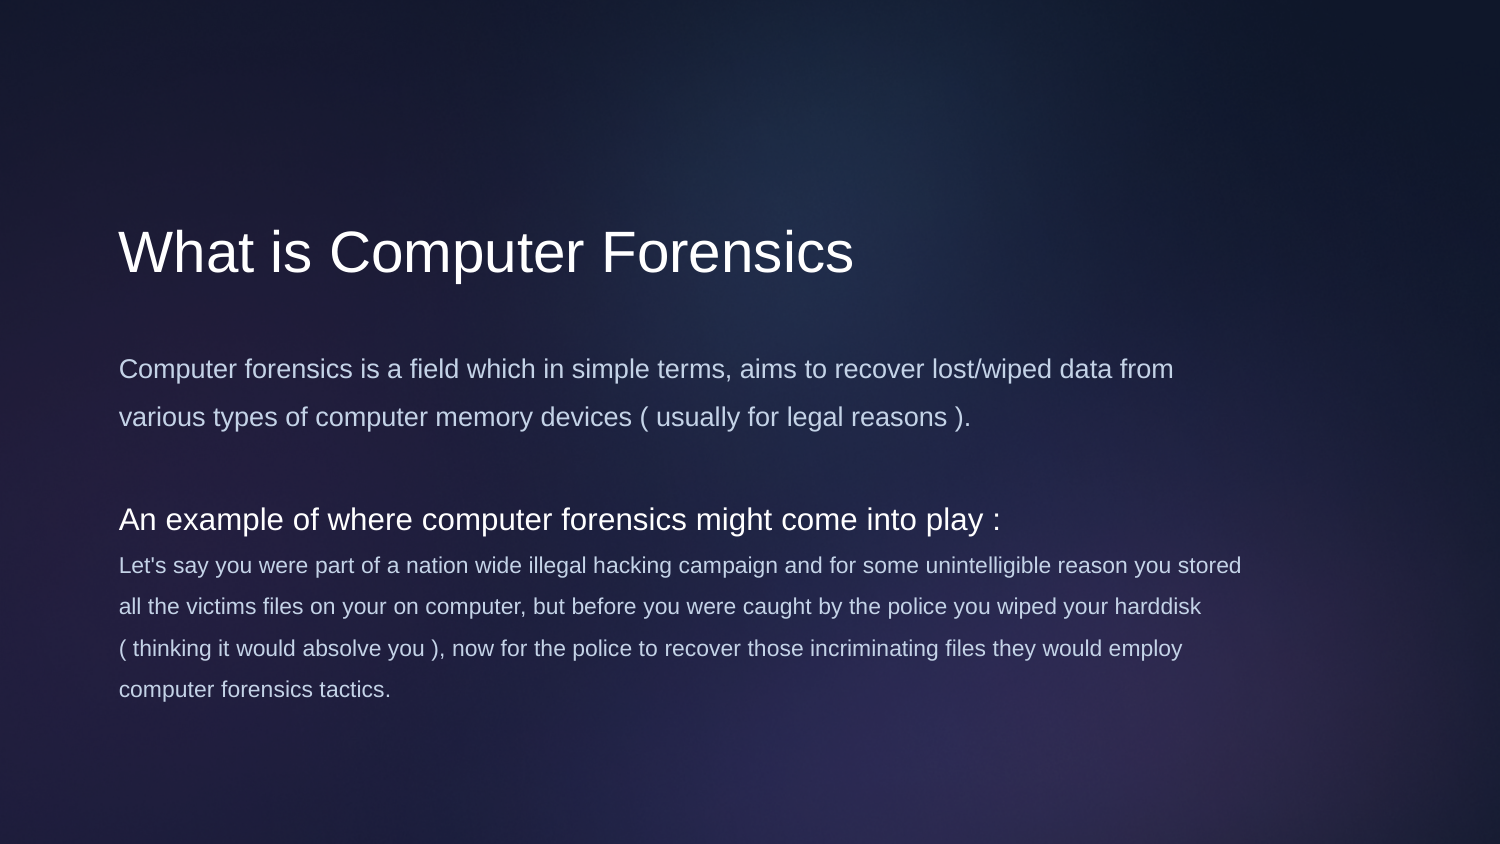

# What is Computer Forensics
Computer forensics is a field which in simple terms, aims to recover lost/wiped data from various types of computer memory devices ( usually for legal reasons ).

An example of where computer forensics might come into play :
Let's say you were part of a nation wide illegal hacking campaign and for some unintelligible reason you stored all the victims files on your on computer, but before you were caught by the police you wiped your harddisk ( thinking it would absolve you ), now for the police to recover those incriminating files they would employ computer forensics tactics.